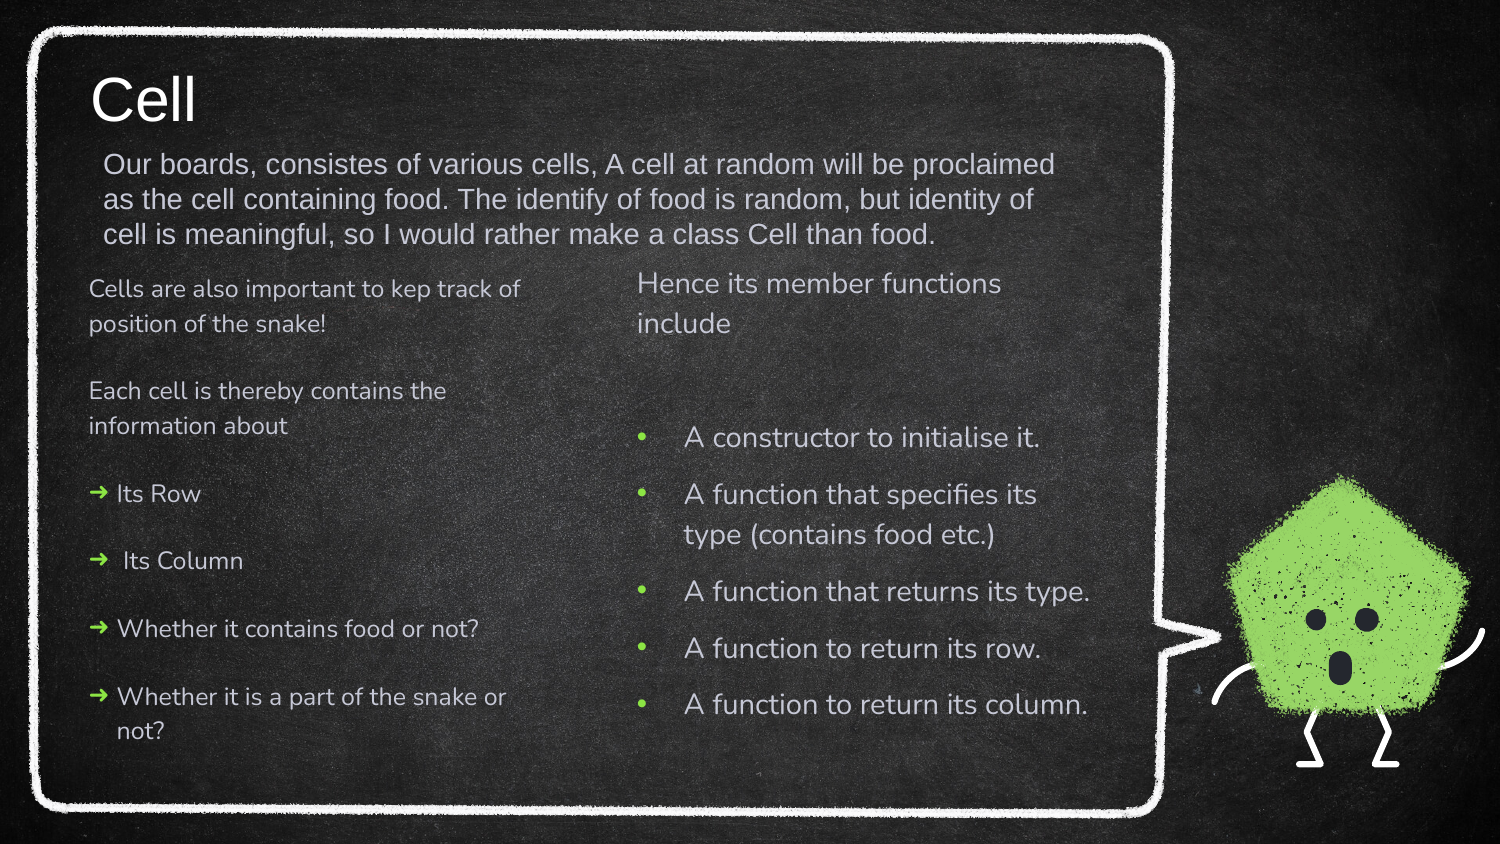

7
# Cell
Our boards, consistes of various cells, A cell at random will be proclaimed as the cell containing food. The identify of food is random, but identity of cell is meaningful, so I would rather make a class Cell than food.
Hence its member functions include

A constructor to initialise it.
A function that specifies its type (contains food etc.)
A function that returns its type.
A function to return its row.
A function to return its column.
Cells are also important to kep track of position of the snake!
Each cell is thereby contains the information about
Its Row
 Its Column
Whether it contains food or not?
Whether it is a part of the snake or not?